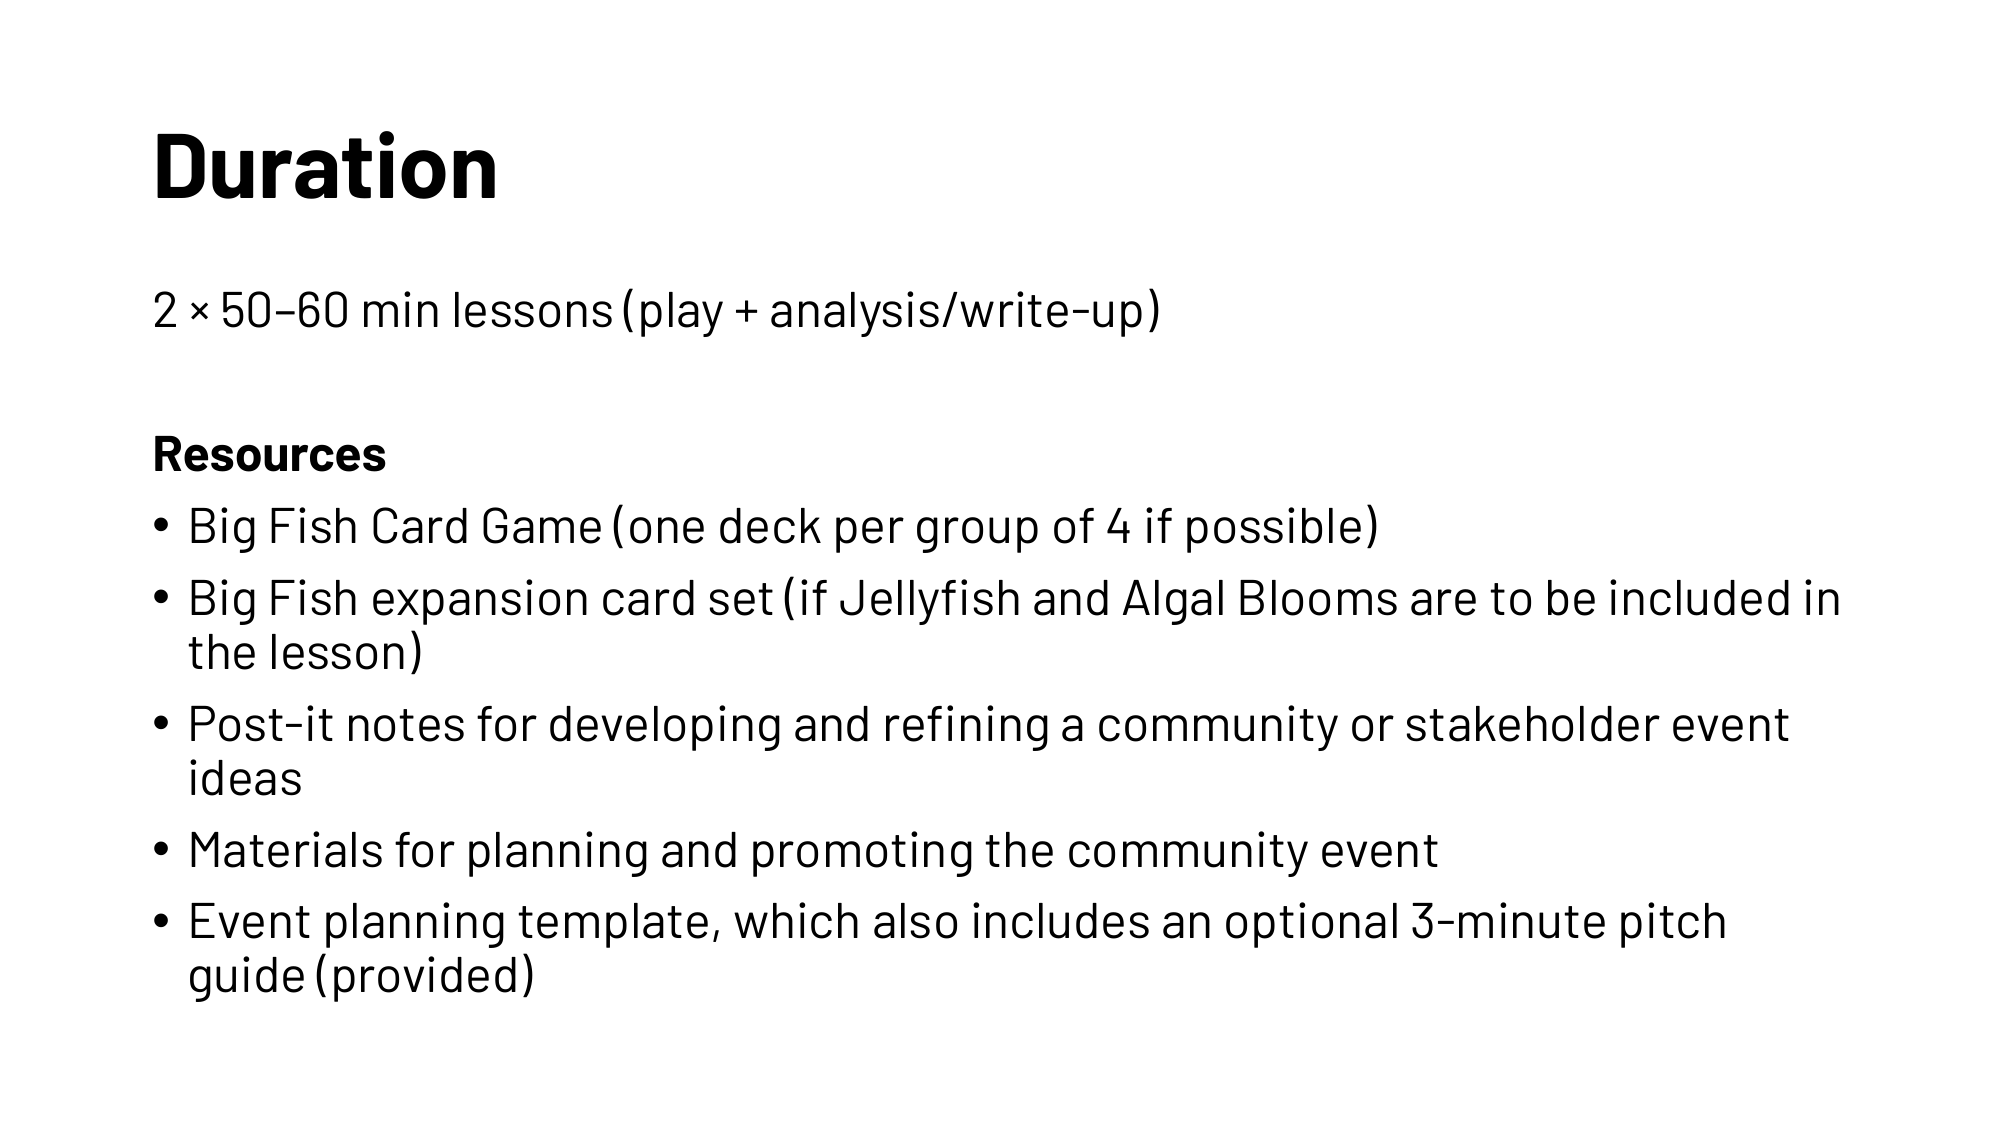

# Duration
2 × 50–60 min lessons (play + analysis/write-up)

Resources
Big Fish Card Game (one deck per group of 4 if possible)
Big Fish expansion card set (if Jellyfish and Algal Blooms are to be included in the lesson)
Post-it notes for developing and refining a community or stakeholder event ideas
Materials for planning and promoting the community event
Event planning template, which also includes an optional 3-minute pitch guide (provided)